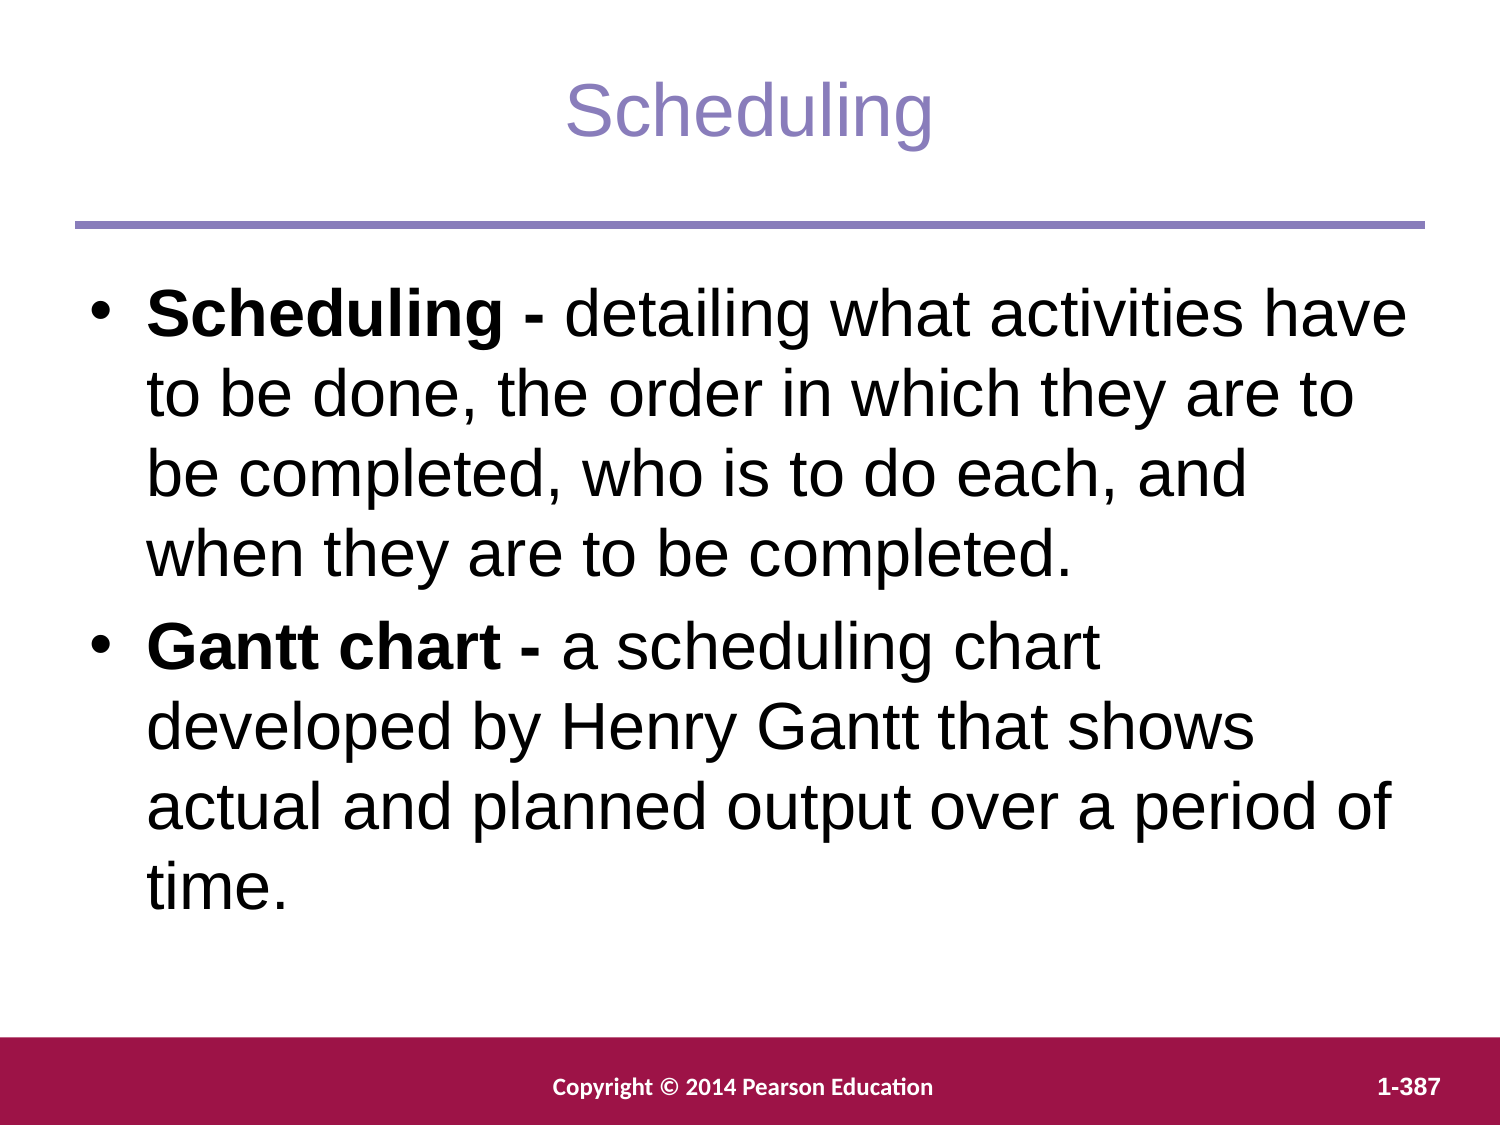

Scheduling
Scheduling - detailing what activities have to be done, the order in which they are to be completed, who is to do each, and when they are to be completed.
Gantt chart - a scheduling chart developed by Henry Gantt that shows actual and planned output over a period of time.